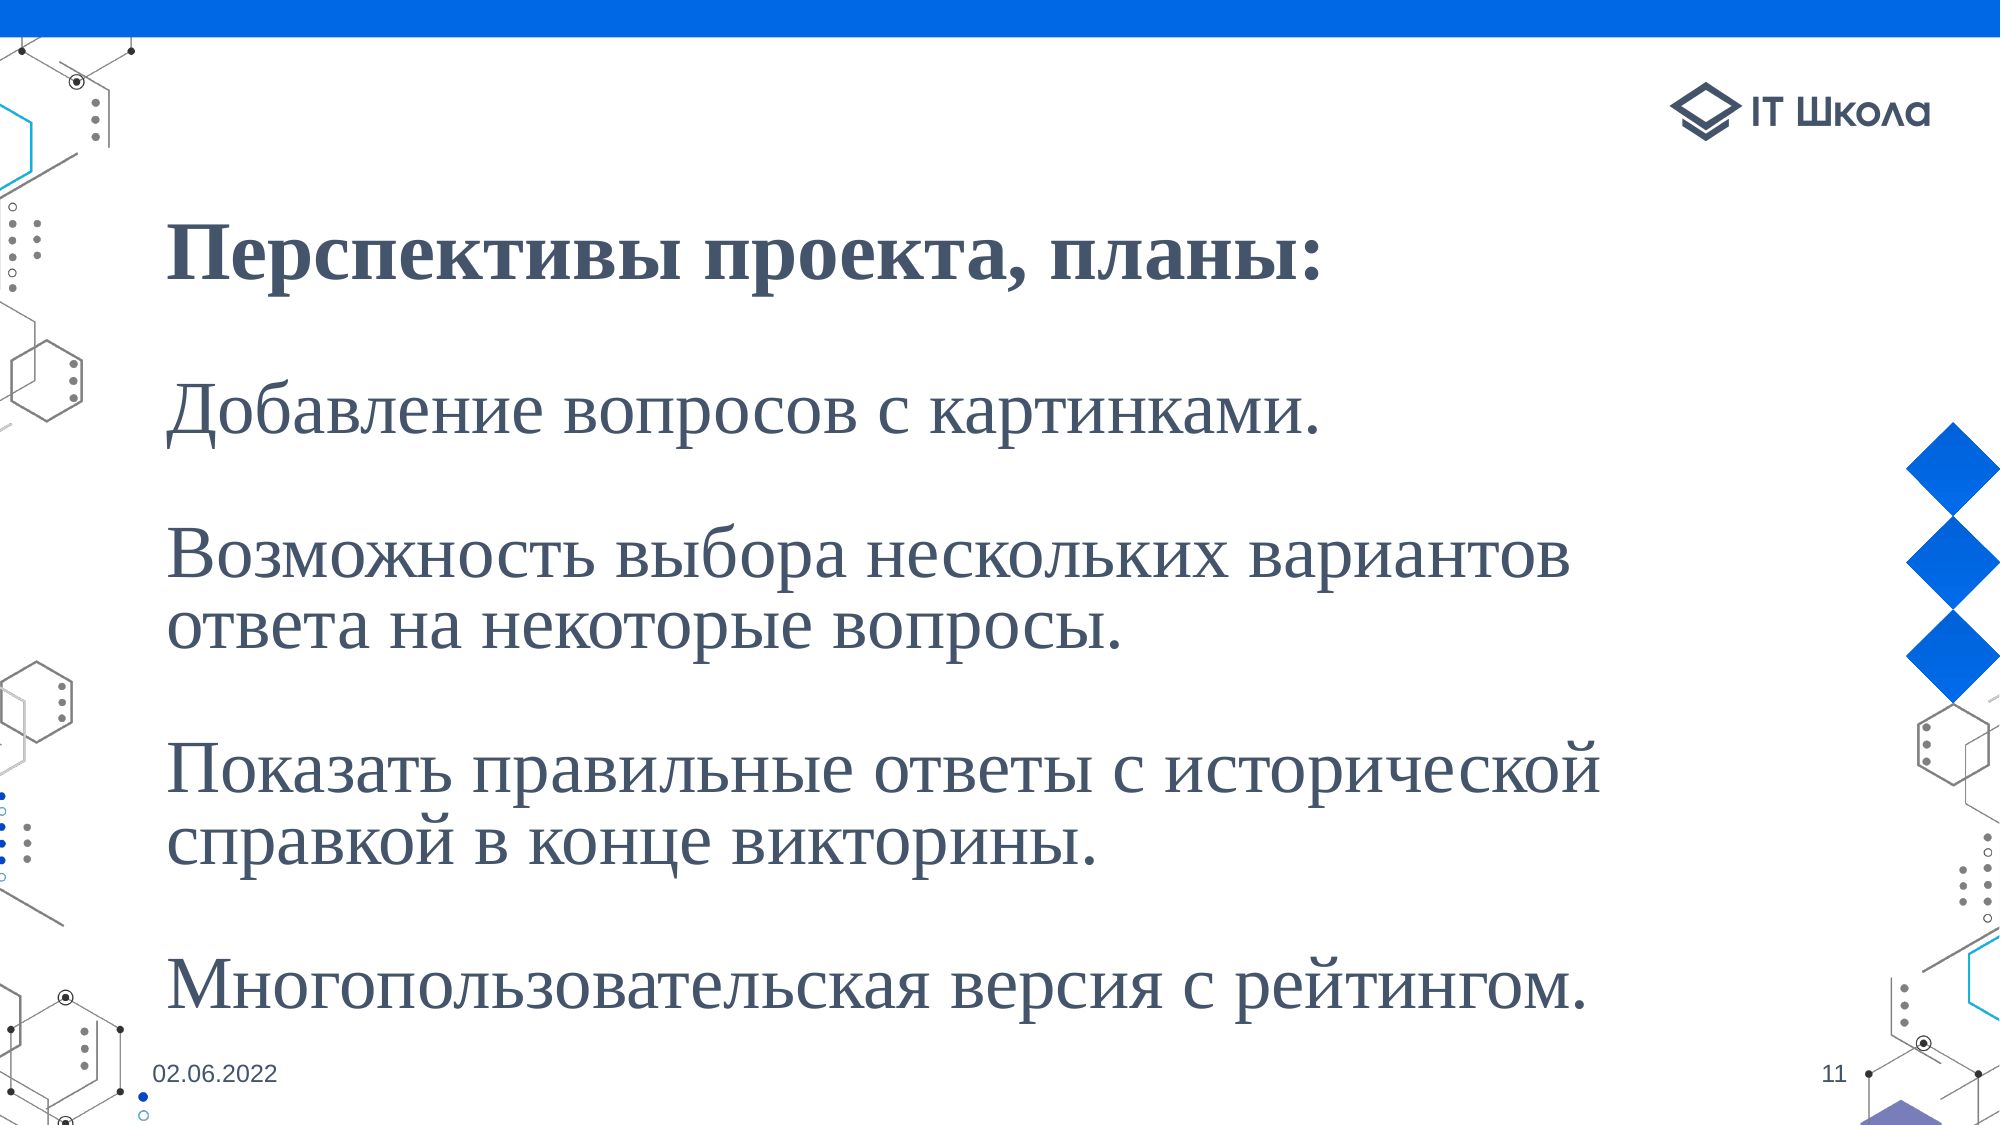

# Перспективы проекта, планы: Добавление вопросов с картинками. Возможность выбора нескольких вариантов ответа на некоторые вопросы. Показать правильные ответы с исторической справкой в конце викторины. Многопользовательская версия с рейтингом.

02.06.2022
11